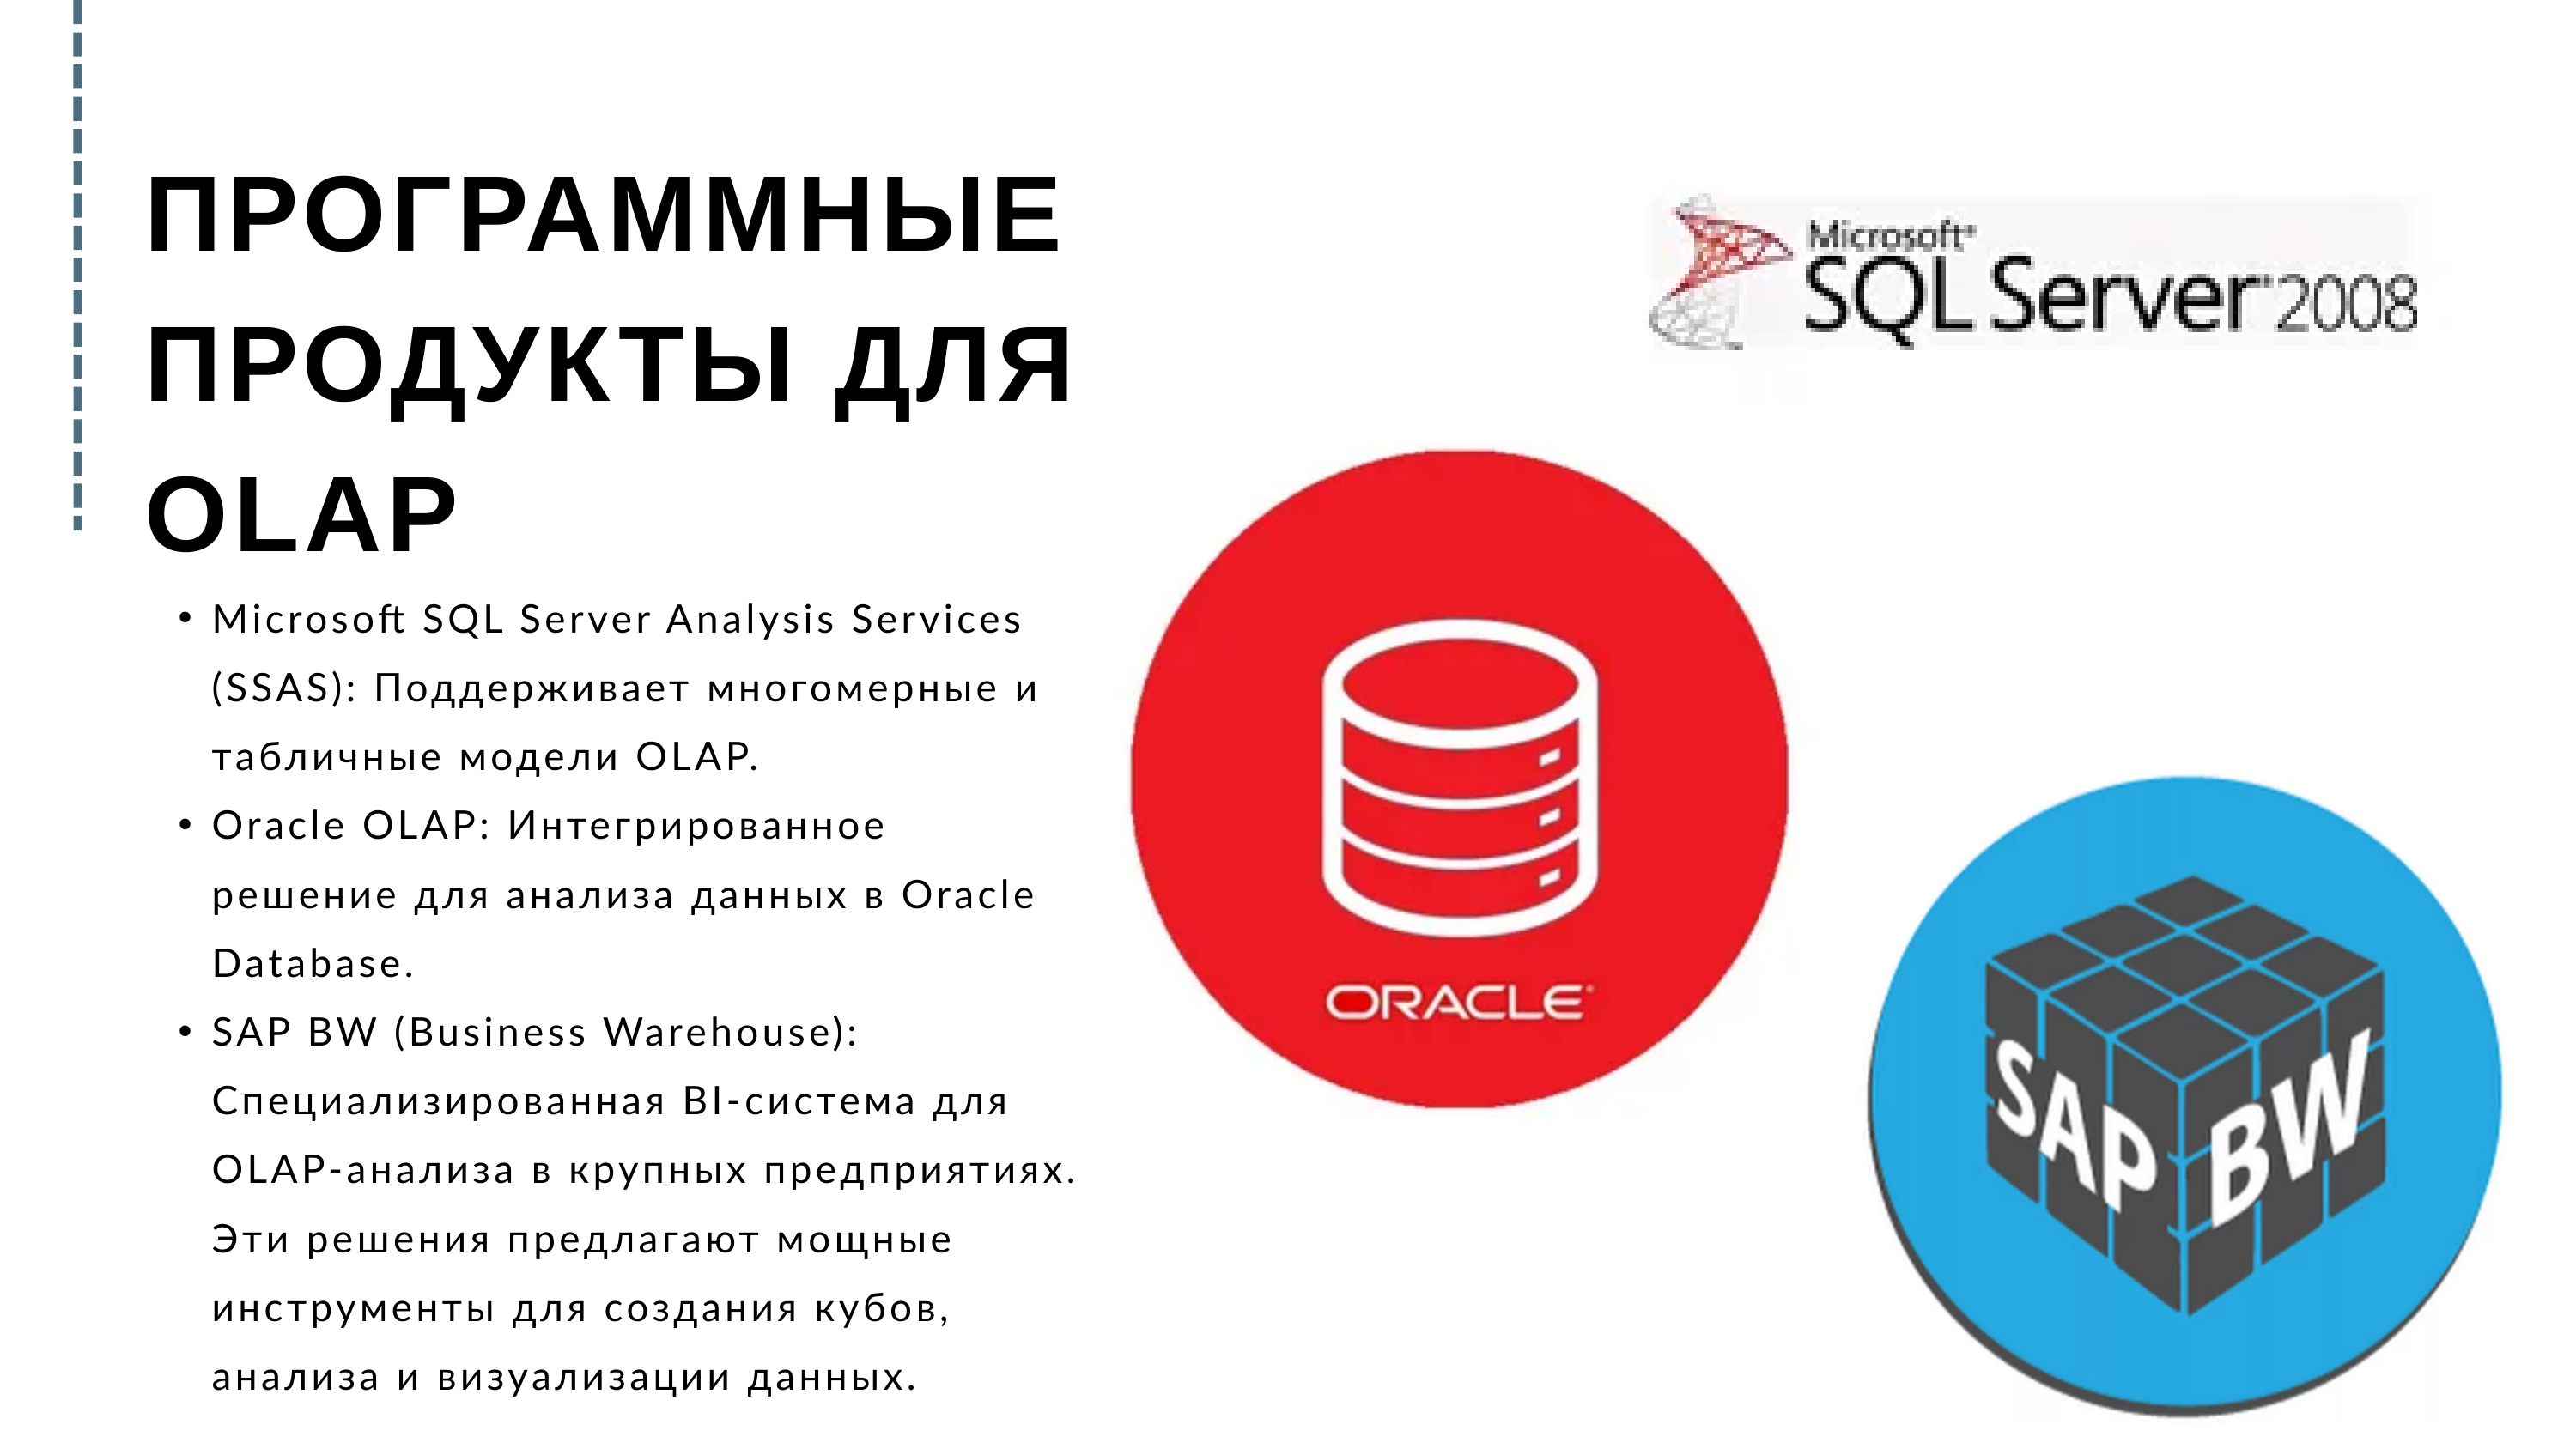

ПРОГРАММНЫЕ ПРОДУКТЫ ДЛЯ OLAP

Microsoft SQL Server Analysis Services (SSAS): Поддерживает многомерные и табличные модели OLAP.
Oracle OLAP: Интегрированное решение для анализа данных в Oracle Database.
SAP BW (Business Warehouse): Специализированная BI-система для OLAP-анализа в крупных предприятиях. Эти решения предлагают мощные инструменты для создания кубов, анализа и визуализации данных.